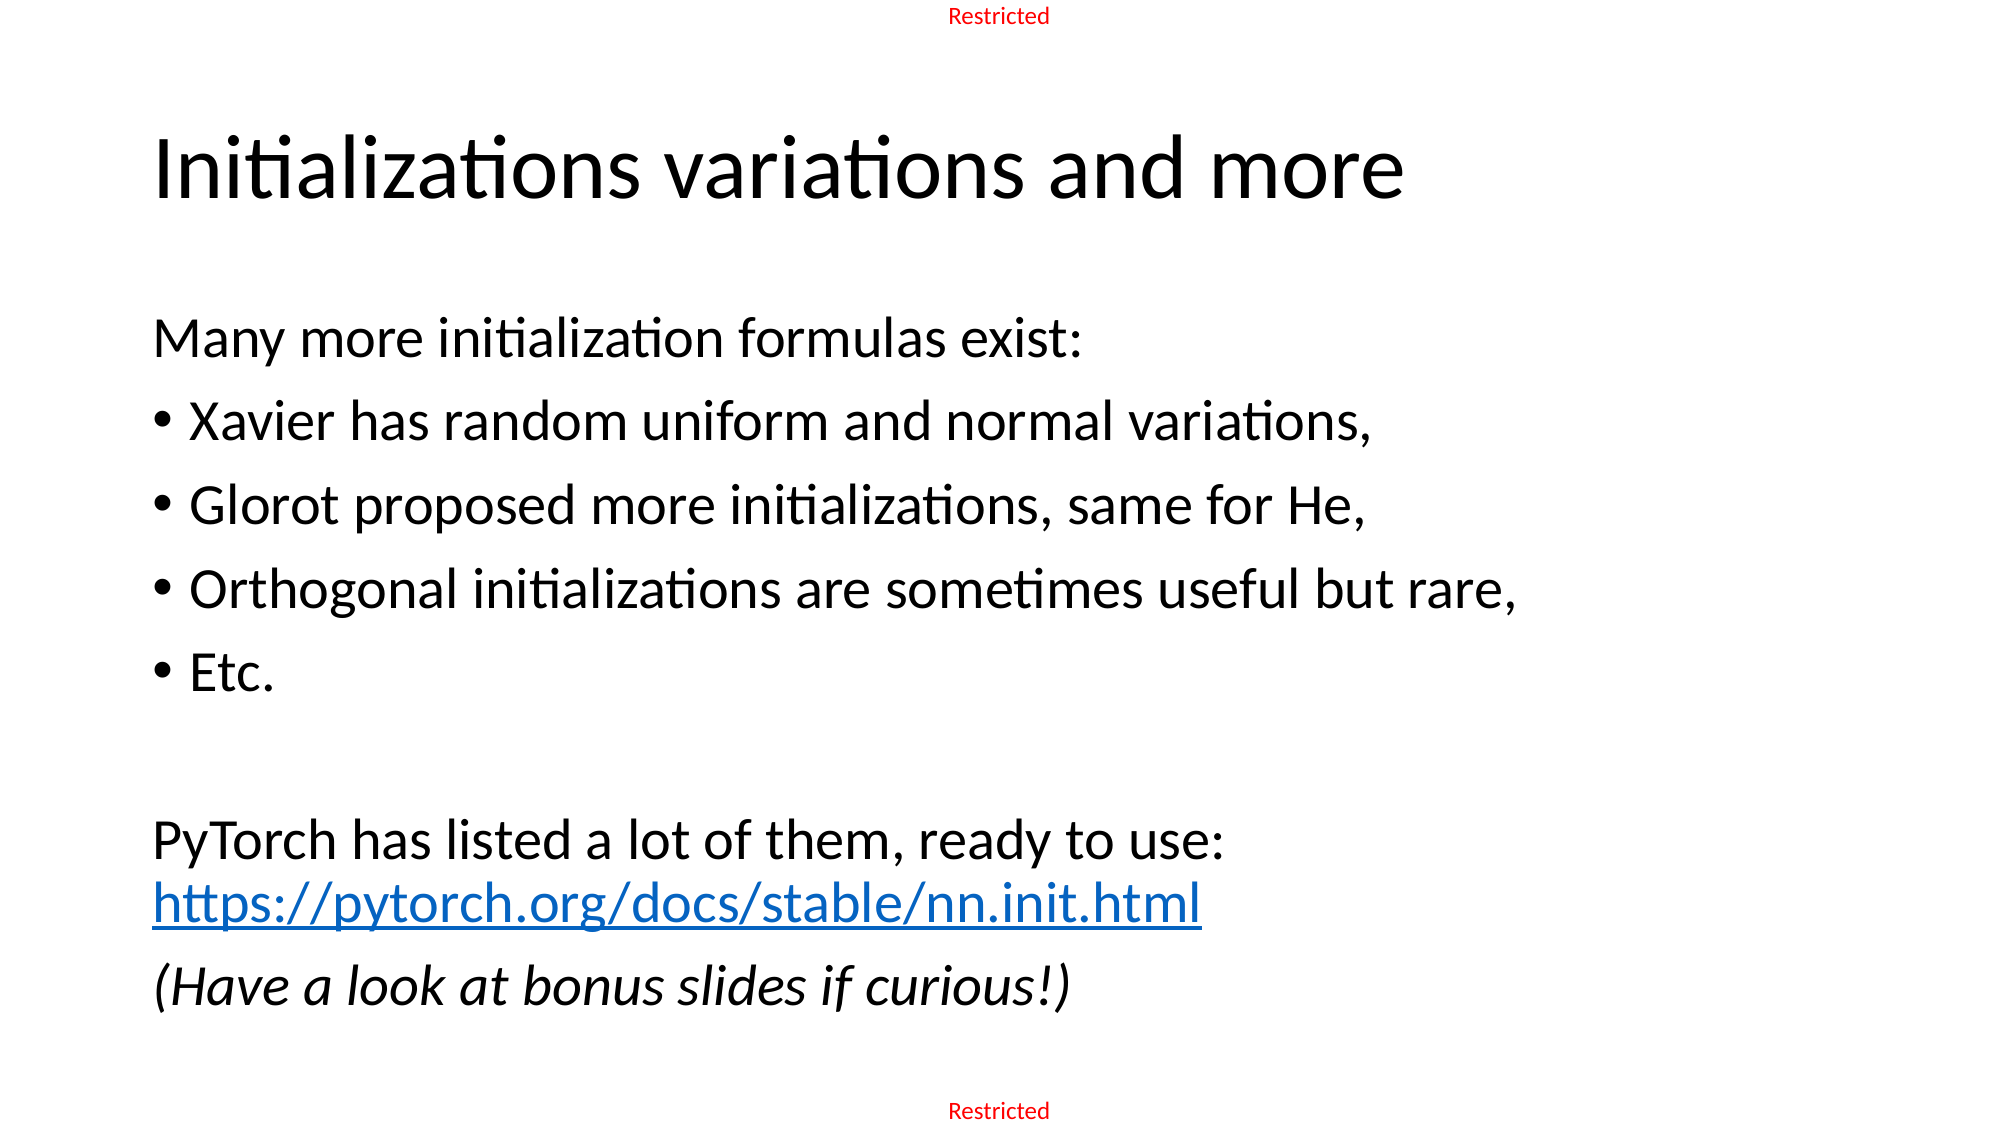

# Initializations variations and more
Many more initialization formulas exist:
Xavier has random uniform and normal variations,
Glorot proposed more initializations, same for He,
Orthogonal initializations are sometimes useful but rare,
Etc.

PyTorch has listed a lot of them, ready to use: https://pytorch.org/docs/stable/nn.init.html
(Have a look at bonus slides if curious!)